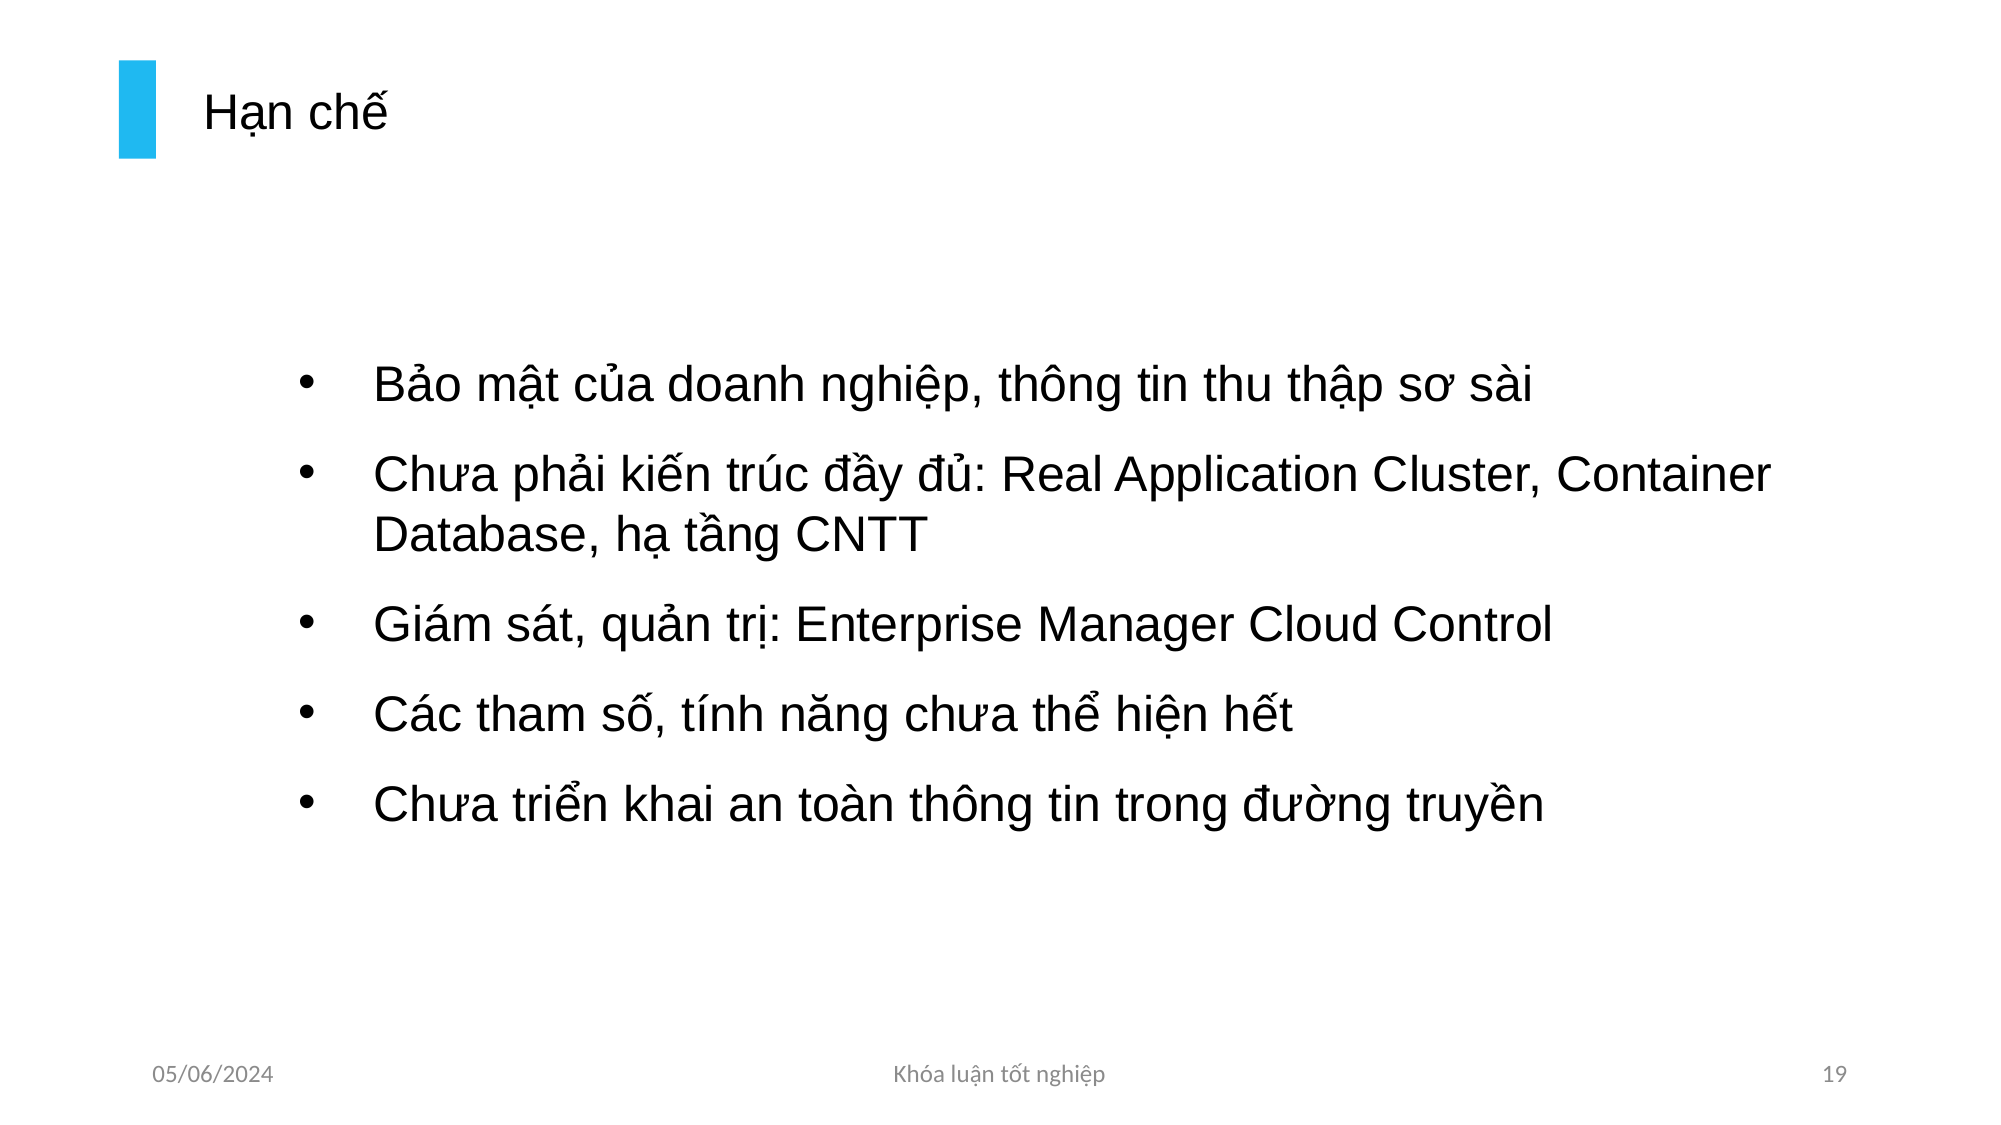

Hạn chế
Bảo mật của doanh nghiệp, thông tin thu thập sơ sài
Chưa phải kiến trúc đầy đủ: Real Application Cluster, Container Database, hạ tầng CNTT
Giám sát, quản trị: Enterprise Manager Cloud Control
Các tham số, tính năng chưa thể hiện hết
Chưa triển khai an toàn thông tin trong đường truyền
05/06/2024
Khóa luận tốt nghiệp
19